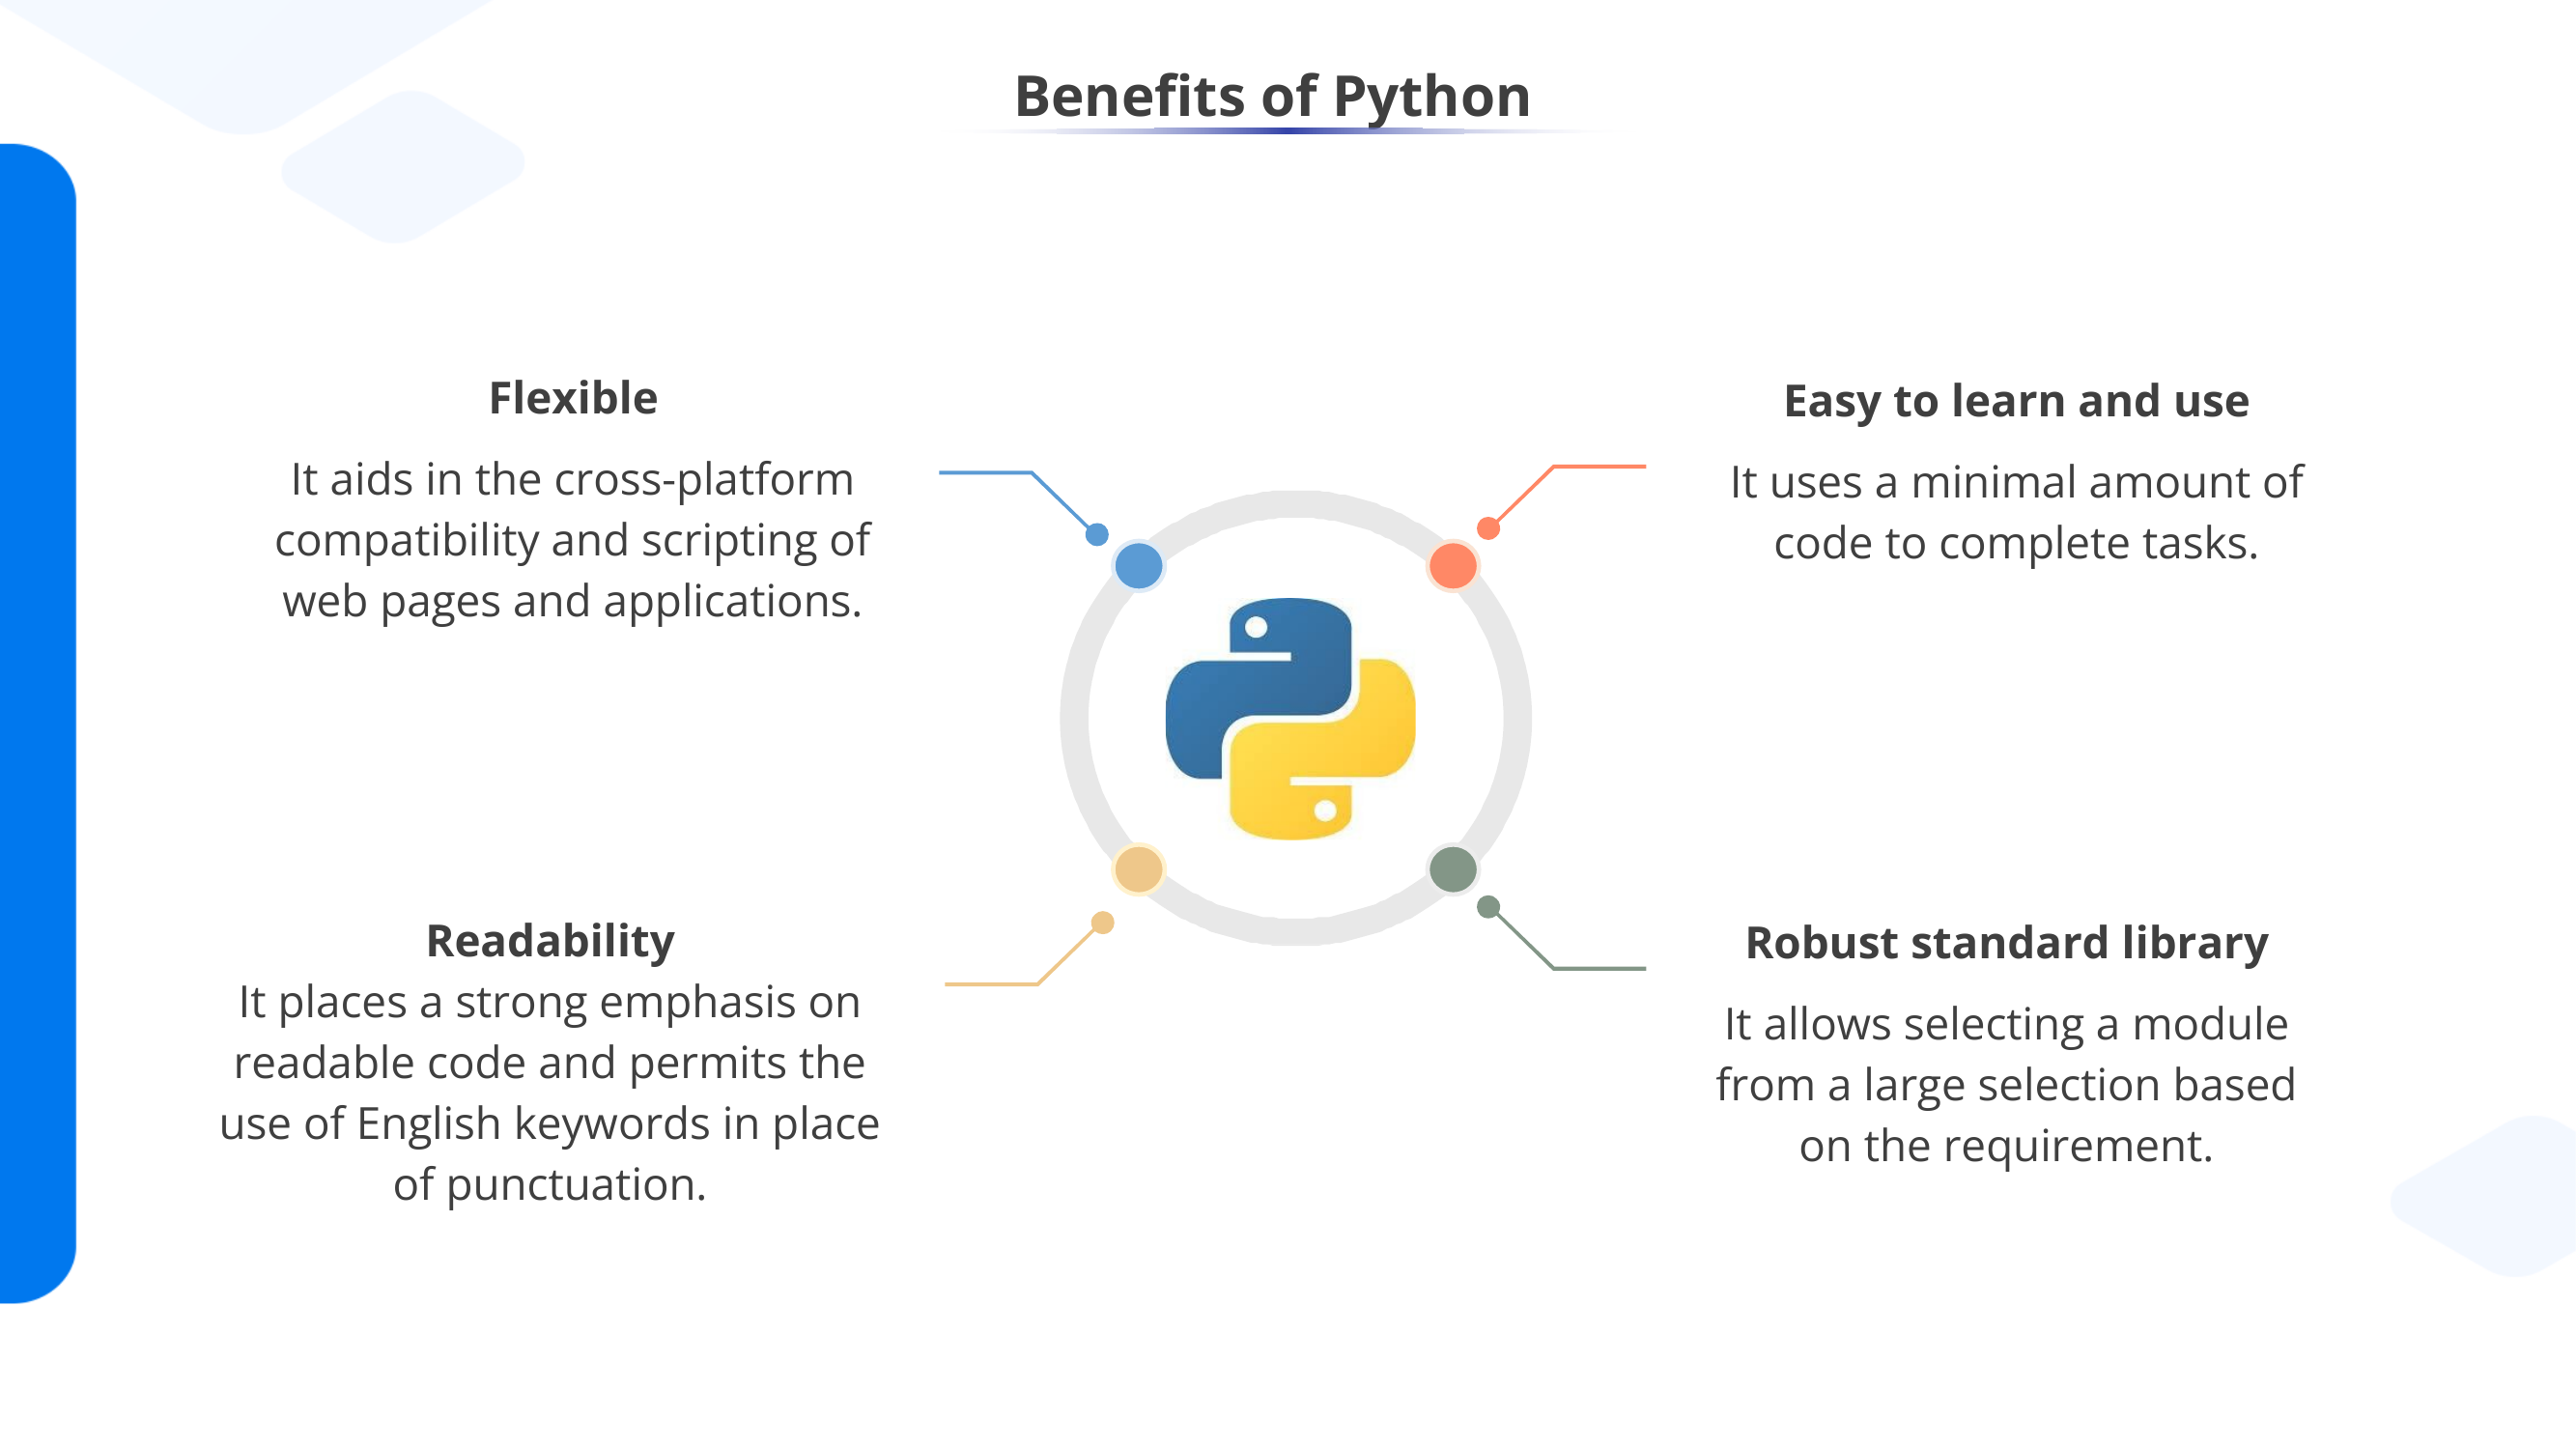

Benefits of Python

Flexible
It aids in the cross-platform compatibility and scripting of web pages and applications.
Easy to learn and use
It uses a minimal amount of code to complete tasks.

Readability
It places a strong emphasis on readable code and permits the use of English keywords in place of punctuation.
Robust standard library
It allows selecting a module from a large selection based on the requirement.